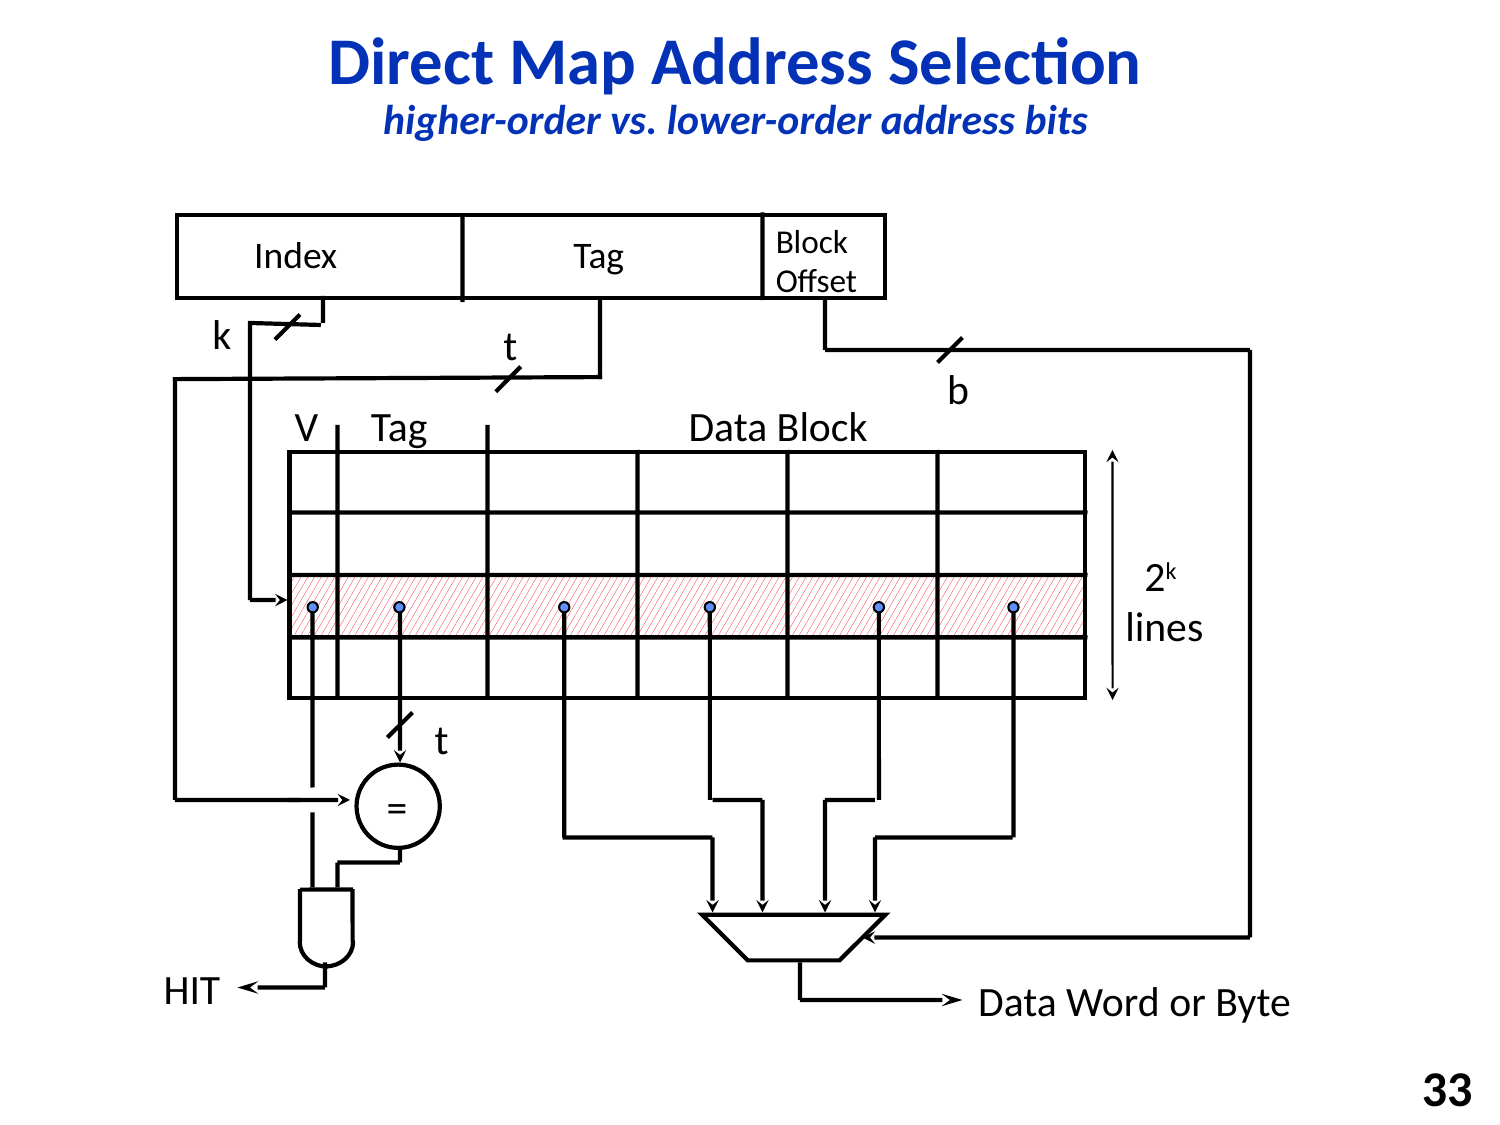

# Direct Map Address Selection higher-order vs. lower-order address bits
Block
Offset

 Index
Tag

 k

 t

 b

  V
  Tag
Data Block

  2k
lines

 t

 =

HIT

Data Word or Byte

33